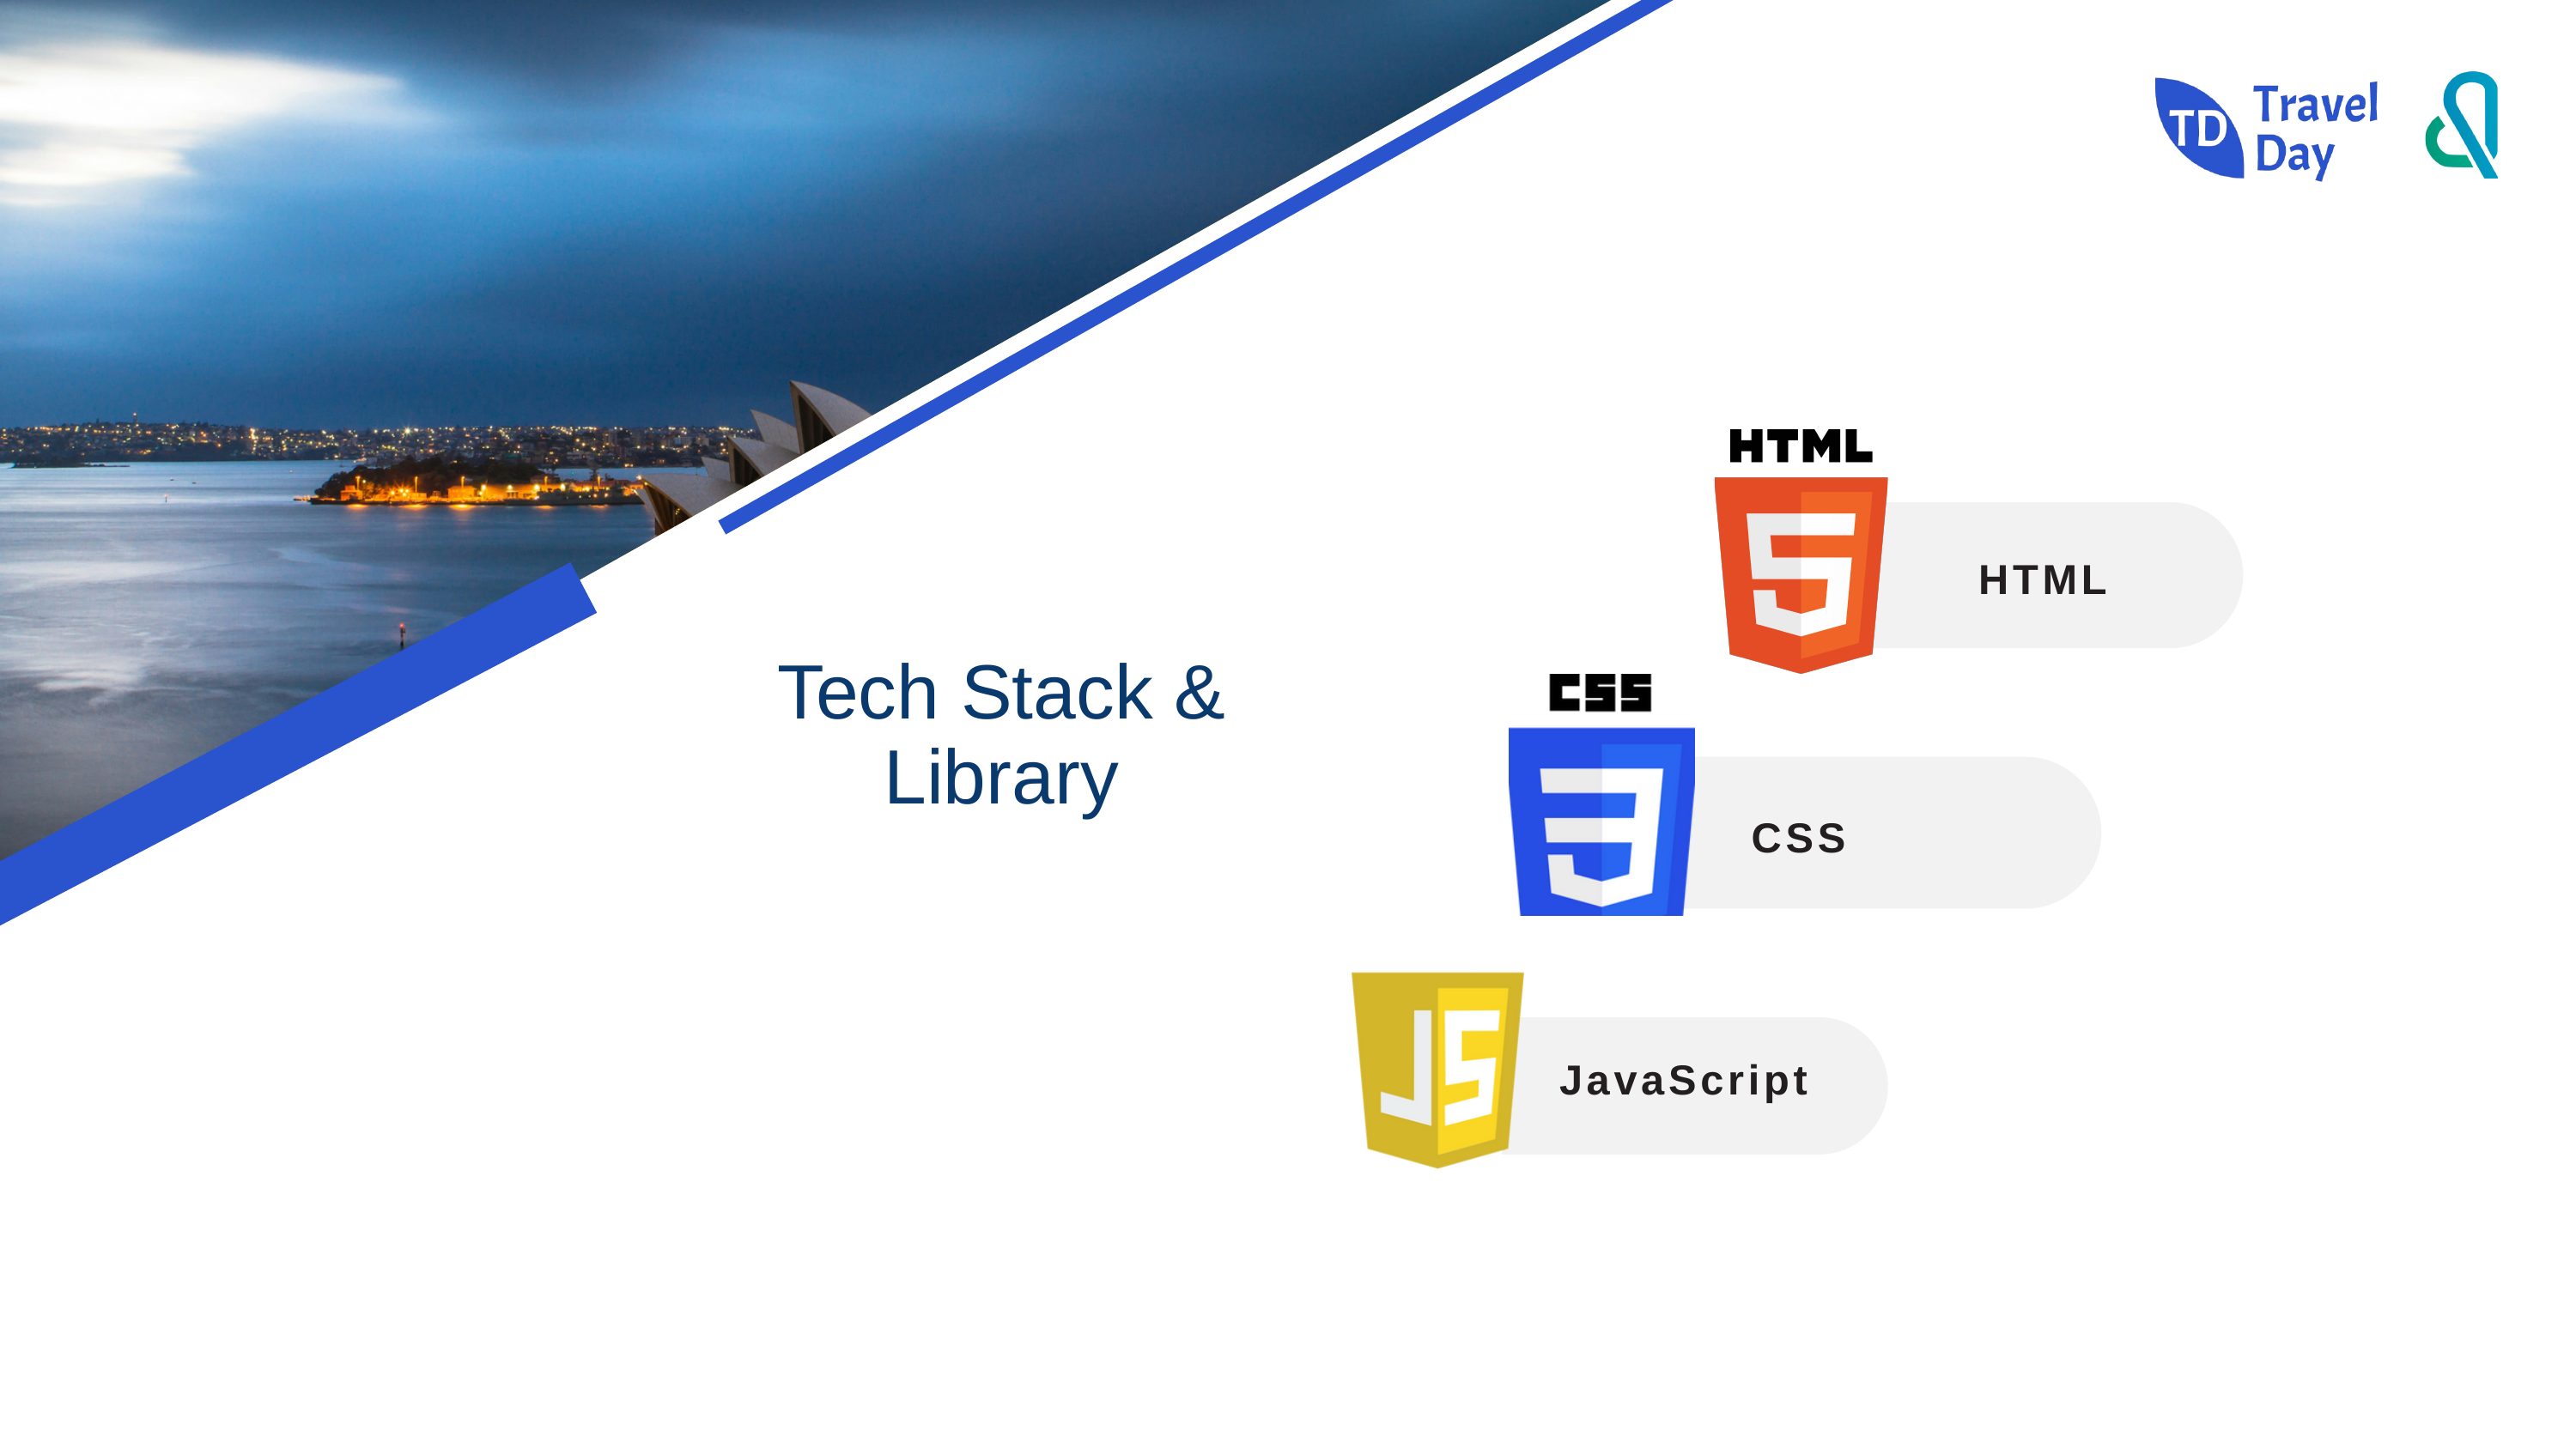

HTML
Tech Stack &
Library

CSS

JavaScript